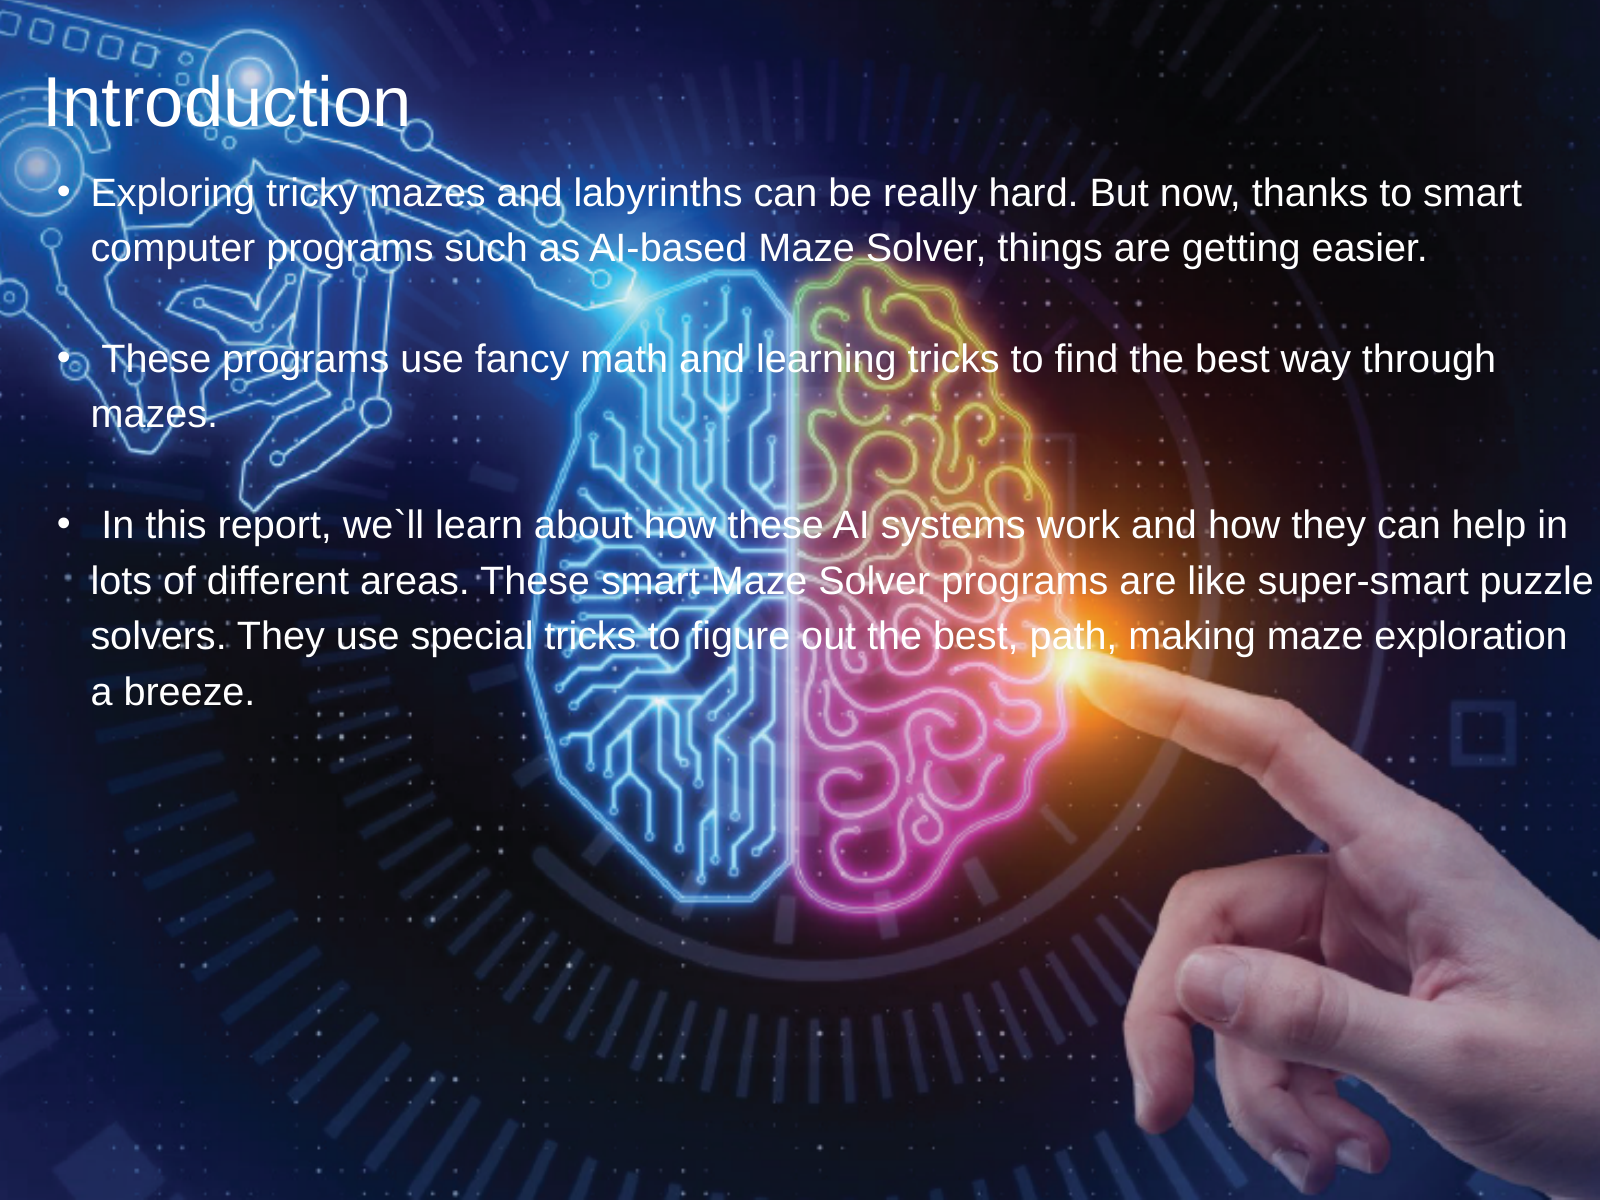

Introduction
Exploring tricky mazes and labyrinths can be really hard. But now, thanks to smart computer programs such as AI-based Maze Solver, things are getting easier.

 These programs use fancy math and learning tricks to find the best way through mazes.

 In this report, we`ll learn about how these AI systems work and how they can help in lots of different areas. These smart Maze Solver programs are like super-smart puzzle solvers. They use special tricks to figure out the best, path, making maze exploration a breeze.